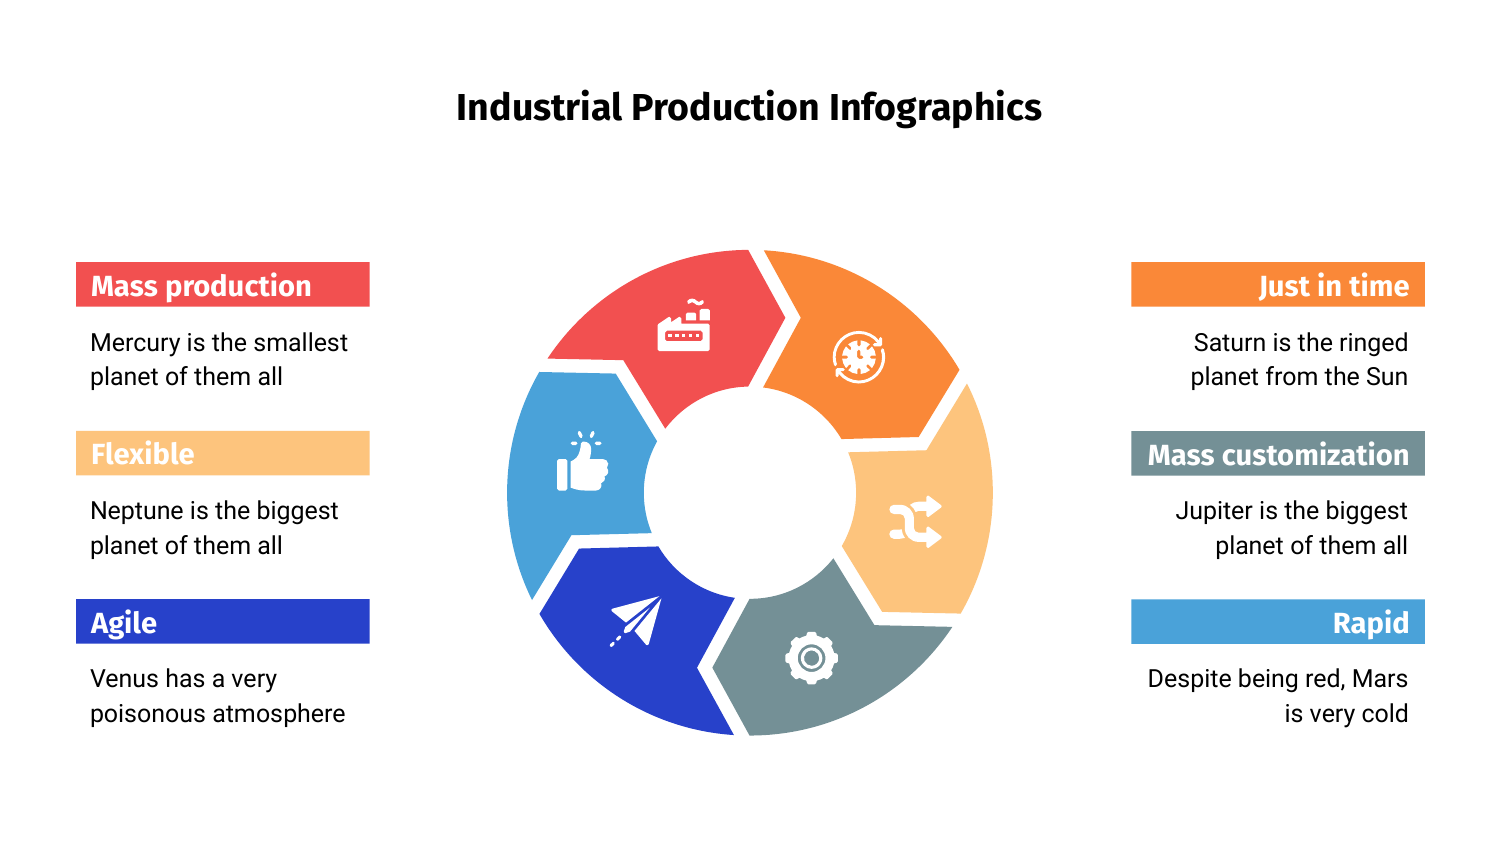

# Industrial Production Infographics

Just in time
Mass production

Saturn is the ringed planet from the Sun

Mercury is the smallest planet of them all

Flexible
Mass customization

Neptune is the biggest planet of them all
Jupiter is the biggest planet of them all

Agile
Rapid

Venus has a very poisonous atmosphere
Despite being red, Mars is very cold